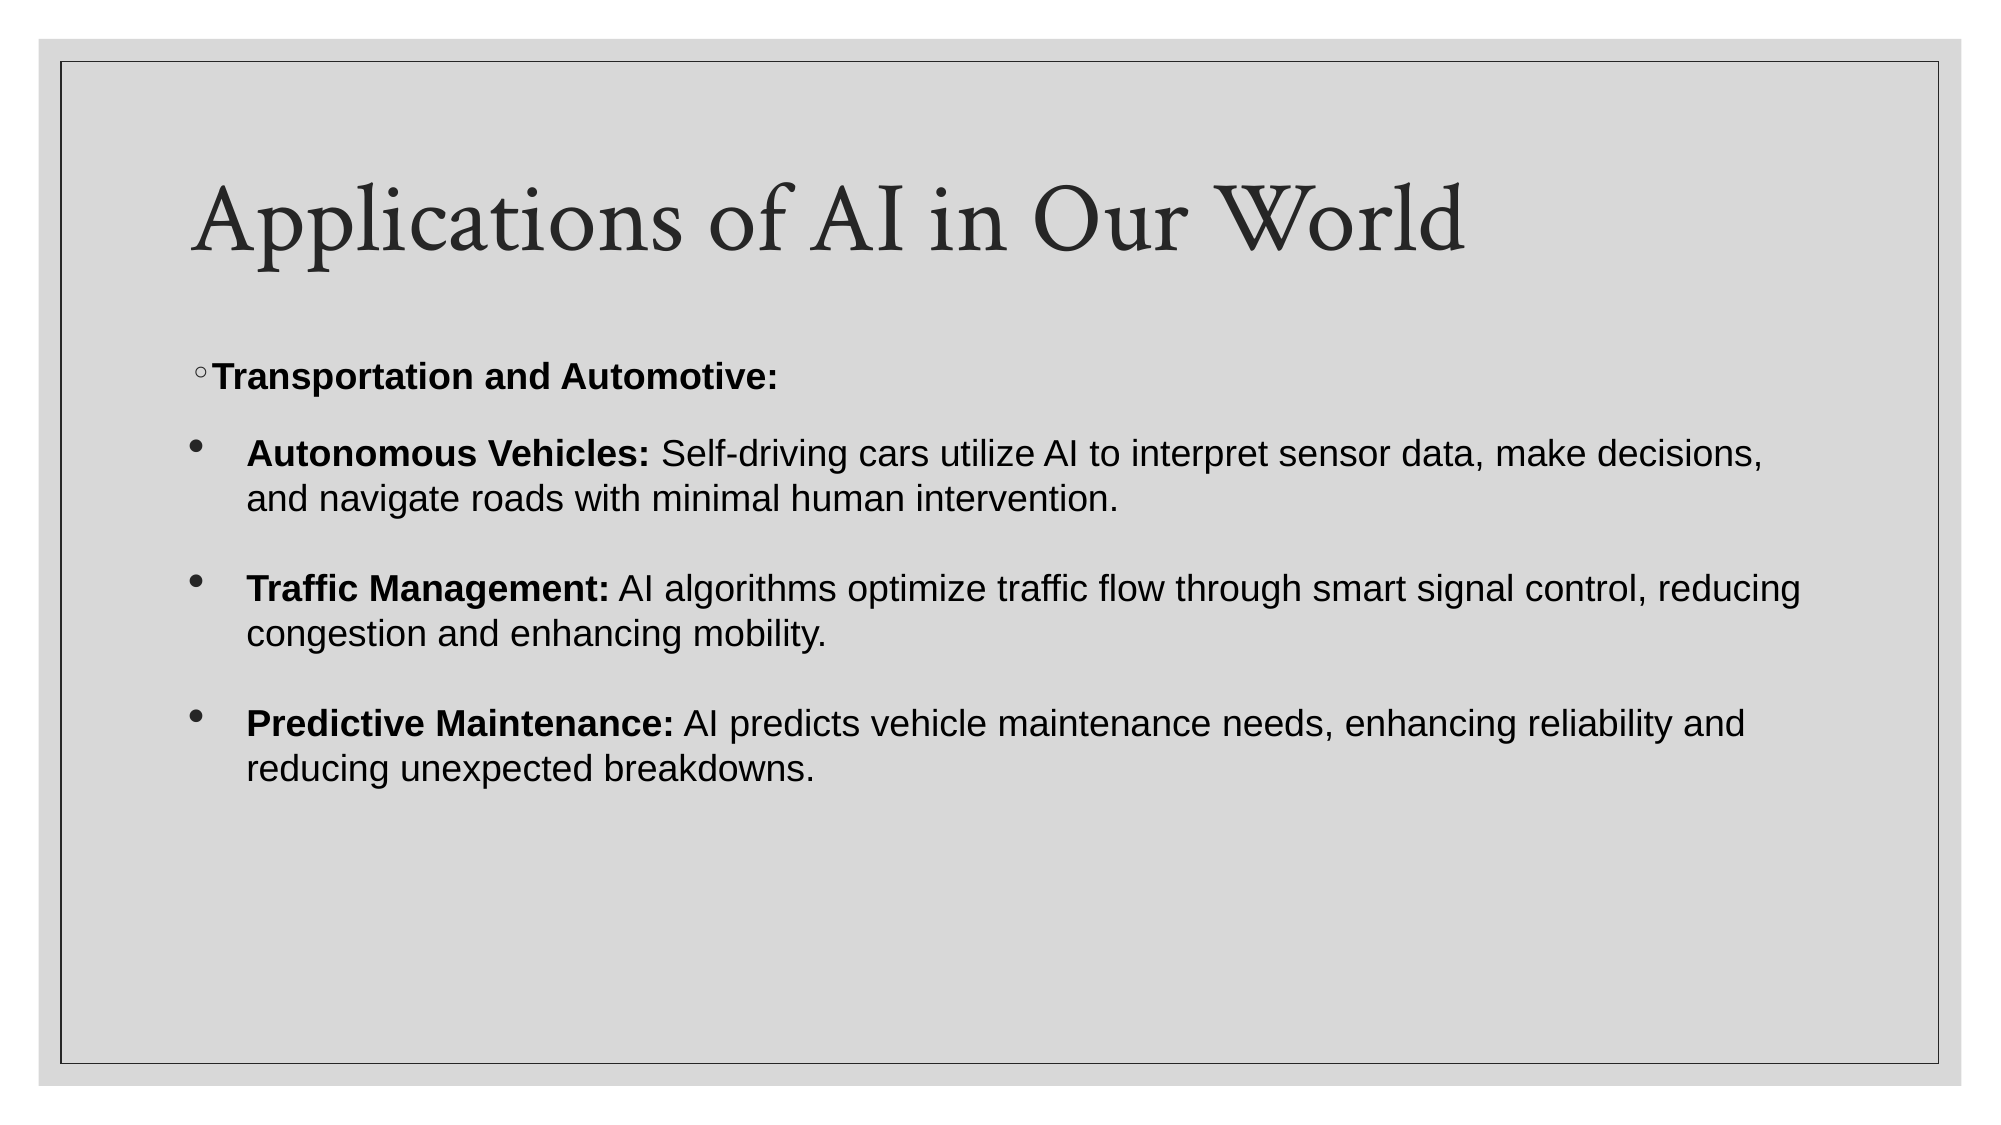

# Applications of AI in Our World
Transportation and Automotive:
Autonomous Vehicles: Self-driving cars utilize AI to interpret sensor data, make decisions, and navigate roads with minimal human intervention.

Traffic Management: AI algorithms optimize traffic flow through smart signal control, reducing congestion and enhancing mobility.

Predictive Maintenance: AI predicts vehicle maintenance needs, enhancing reliability and reducing unexpected breakdowns.